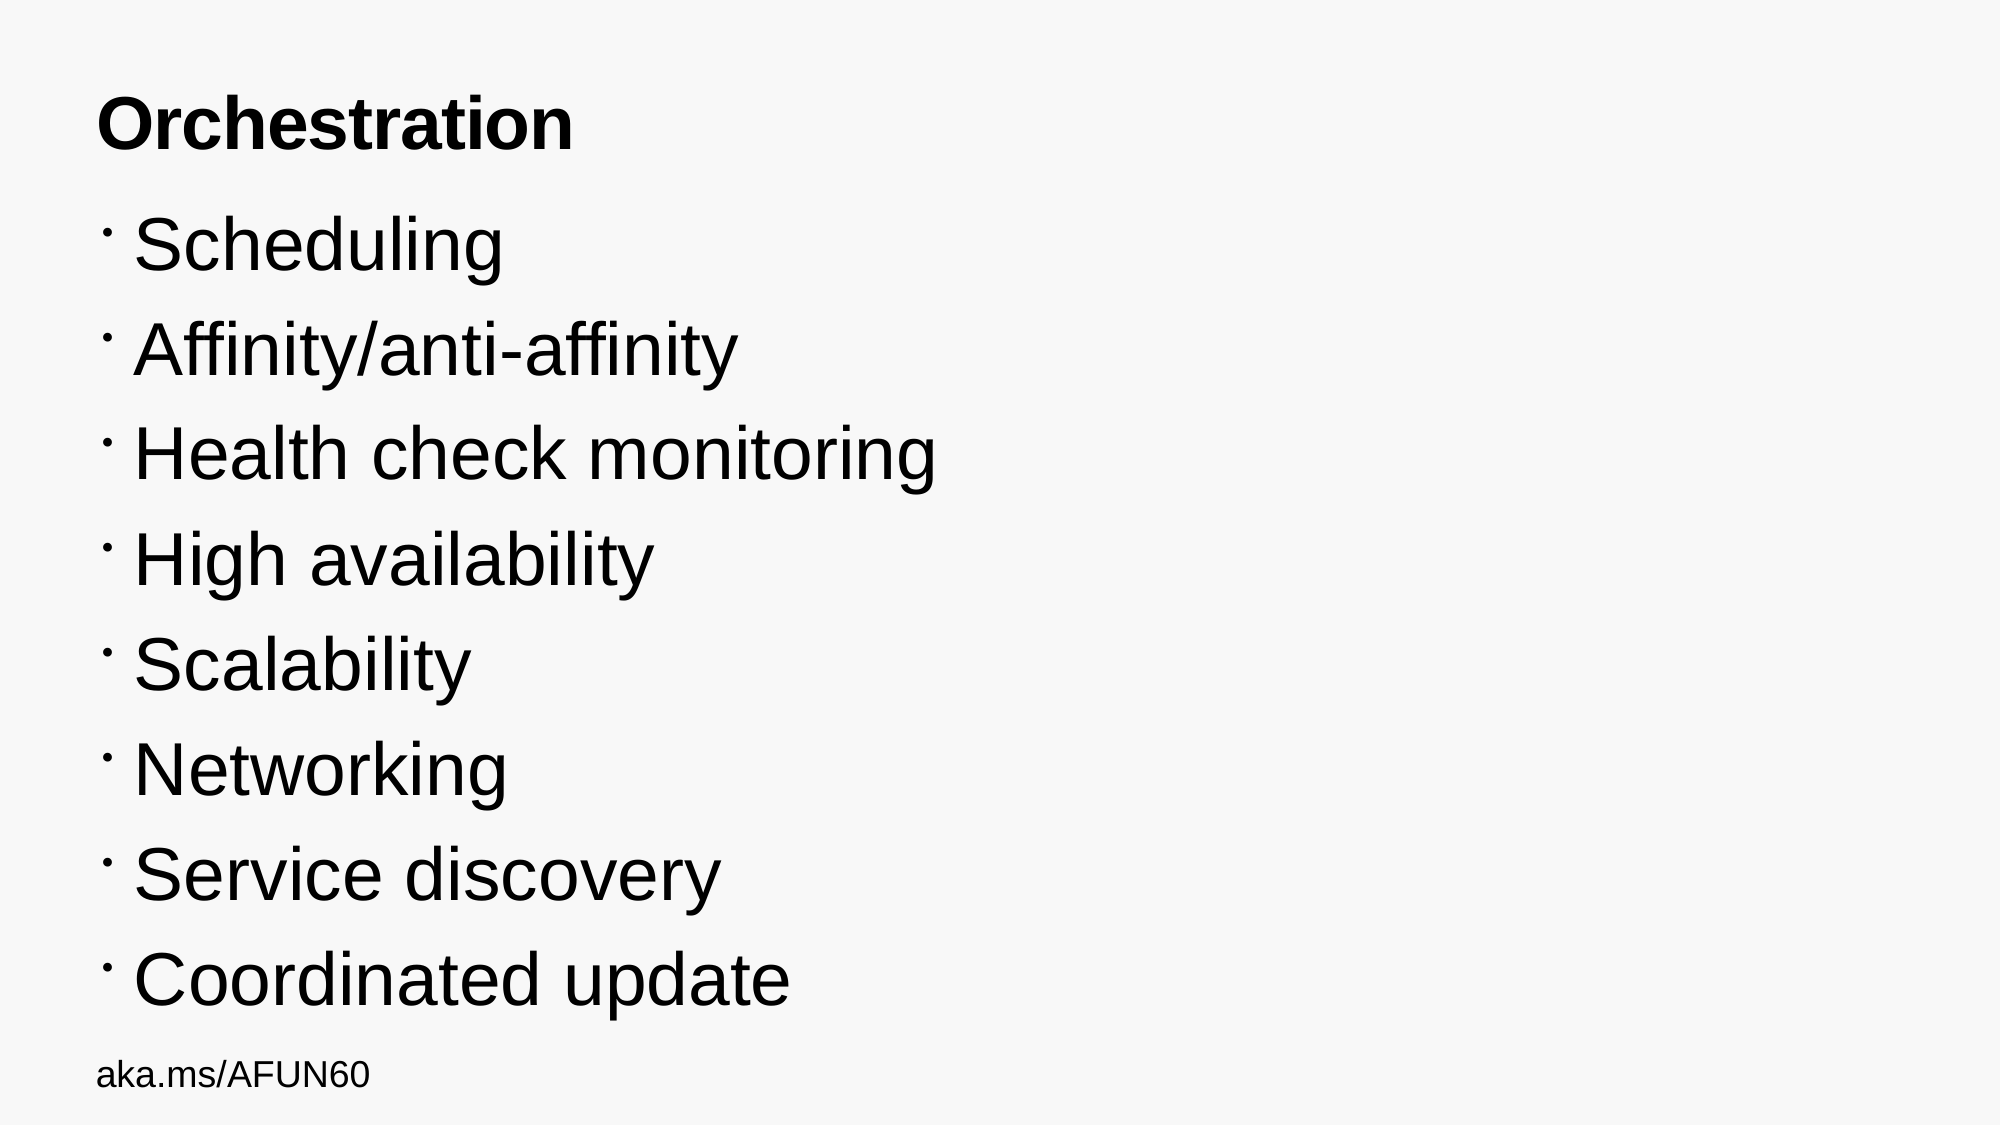

# Orchestration
Scheduling
Affinity/anti-affinity
Health check monitoring
High availability
Scalability
Networking
Service discovery
Coordinated update